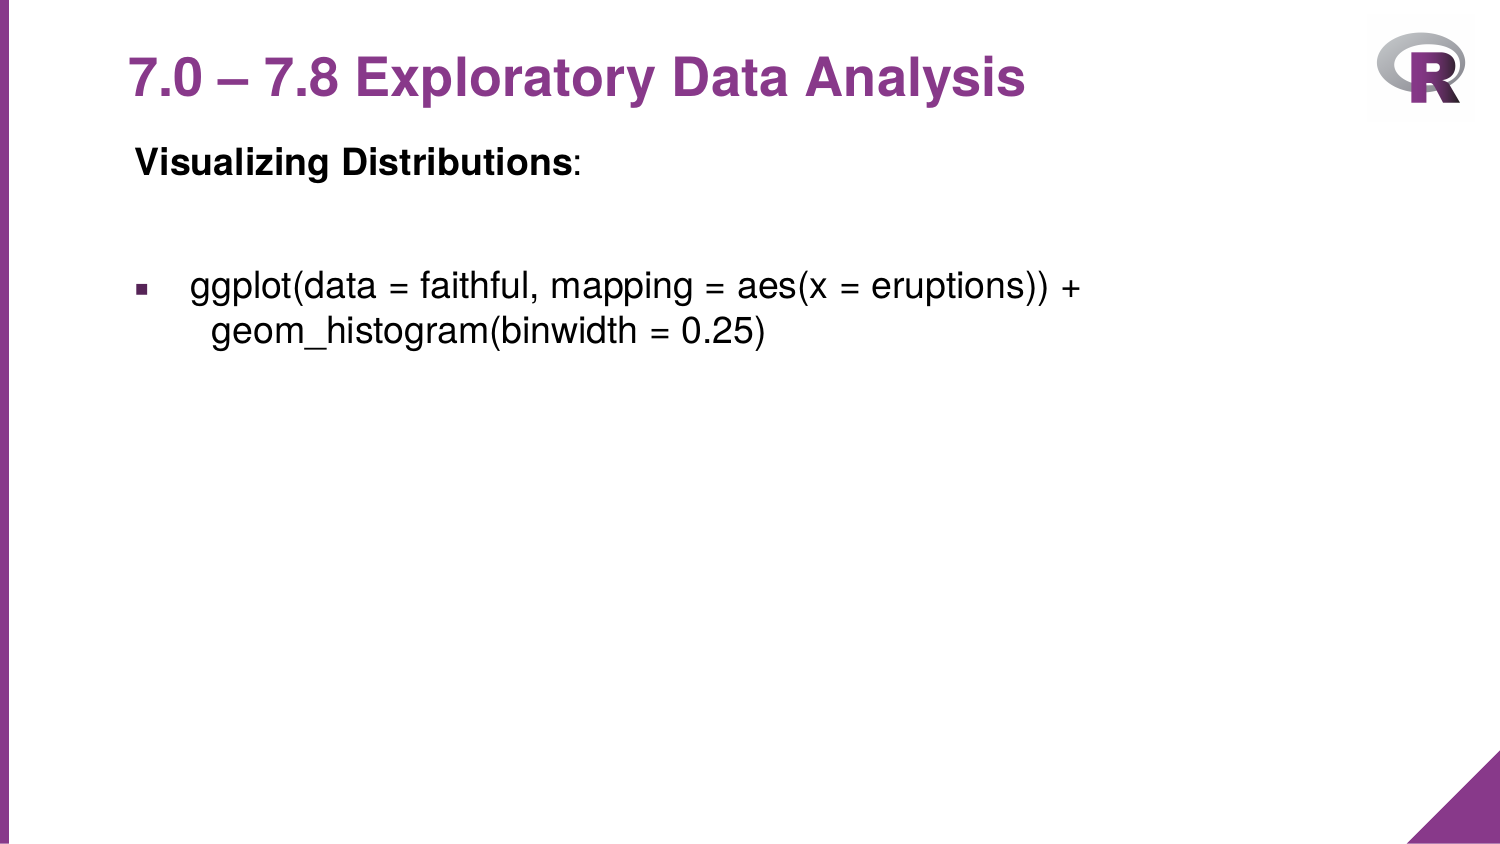

# 7.0 – 7.8 Exploratory Data Analysis
Visualizing Distributions:

ggplot(data = faithful, mapping = aes(x = eruptions)) +
  geom_histogram(binwidth = 0.25)